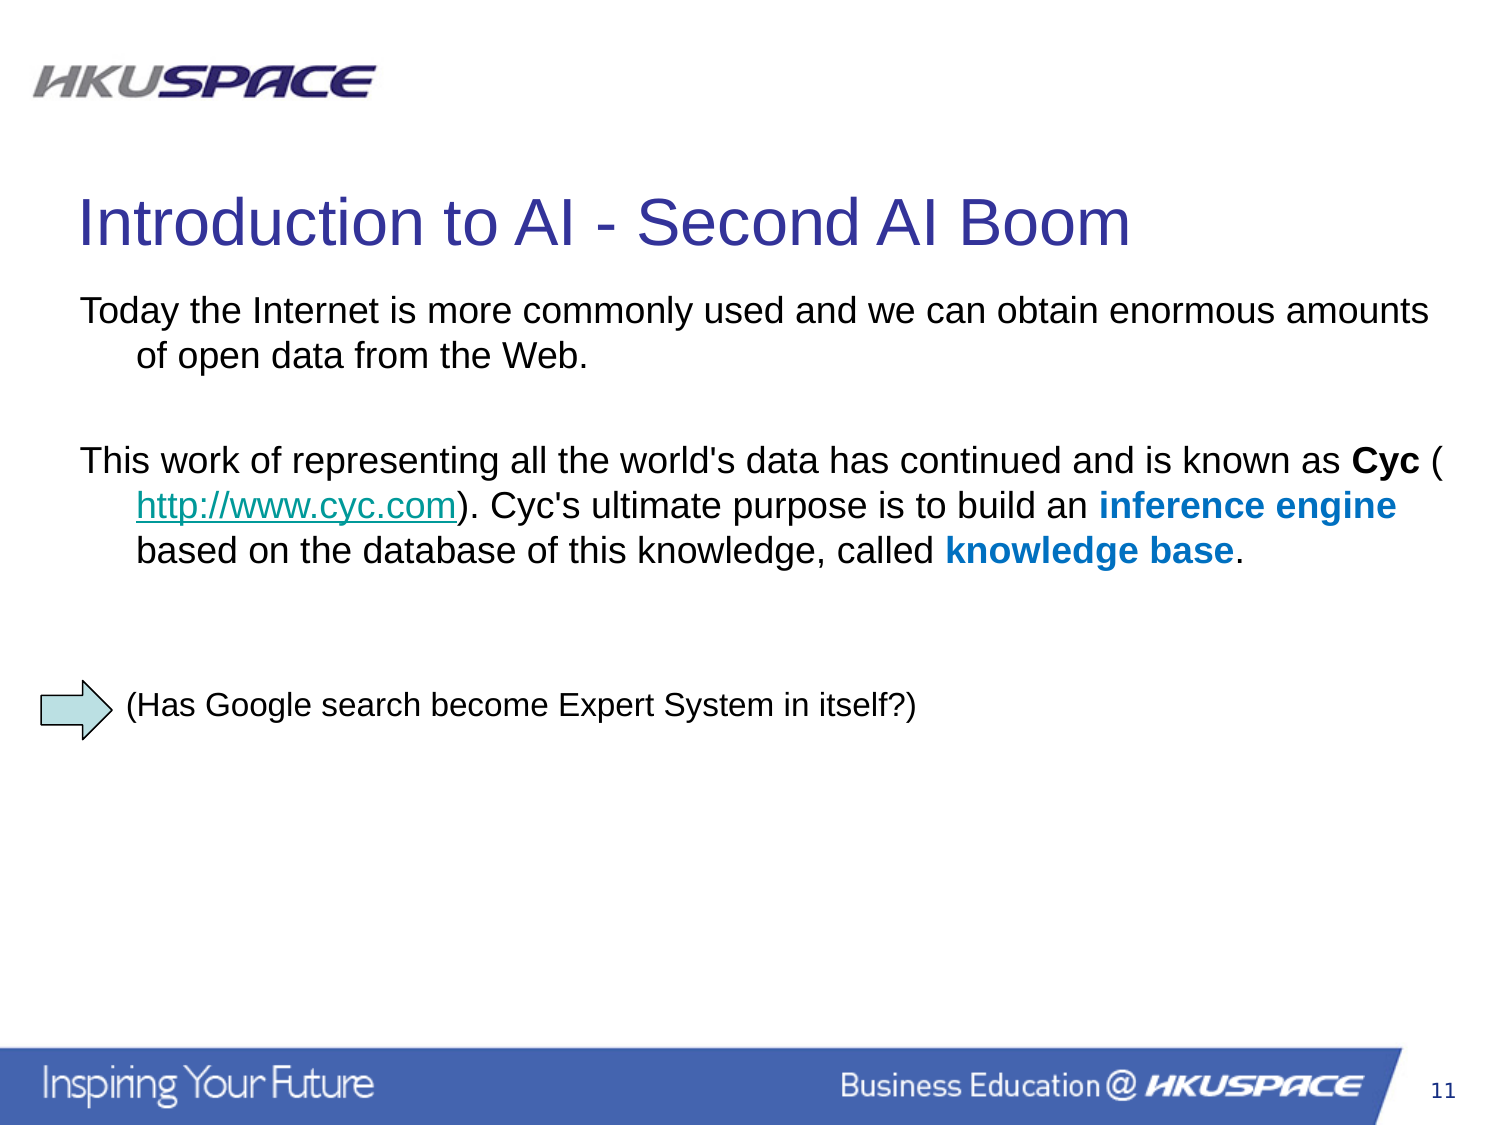

Introduction to AI - Second AI Boom
Today the Internet is more commonly used and we can obtain enormous amounts of open data from the Web.

This work of representing all the world's data has continued and is known as Cyc (http://www.cyc.com). Cyc's ultimate purpose is to build an inference engine based on the database of this knowledge, called knowledge base.

     (Has Google search become Expert System in itself?)

11